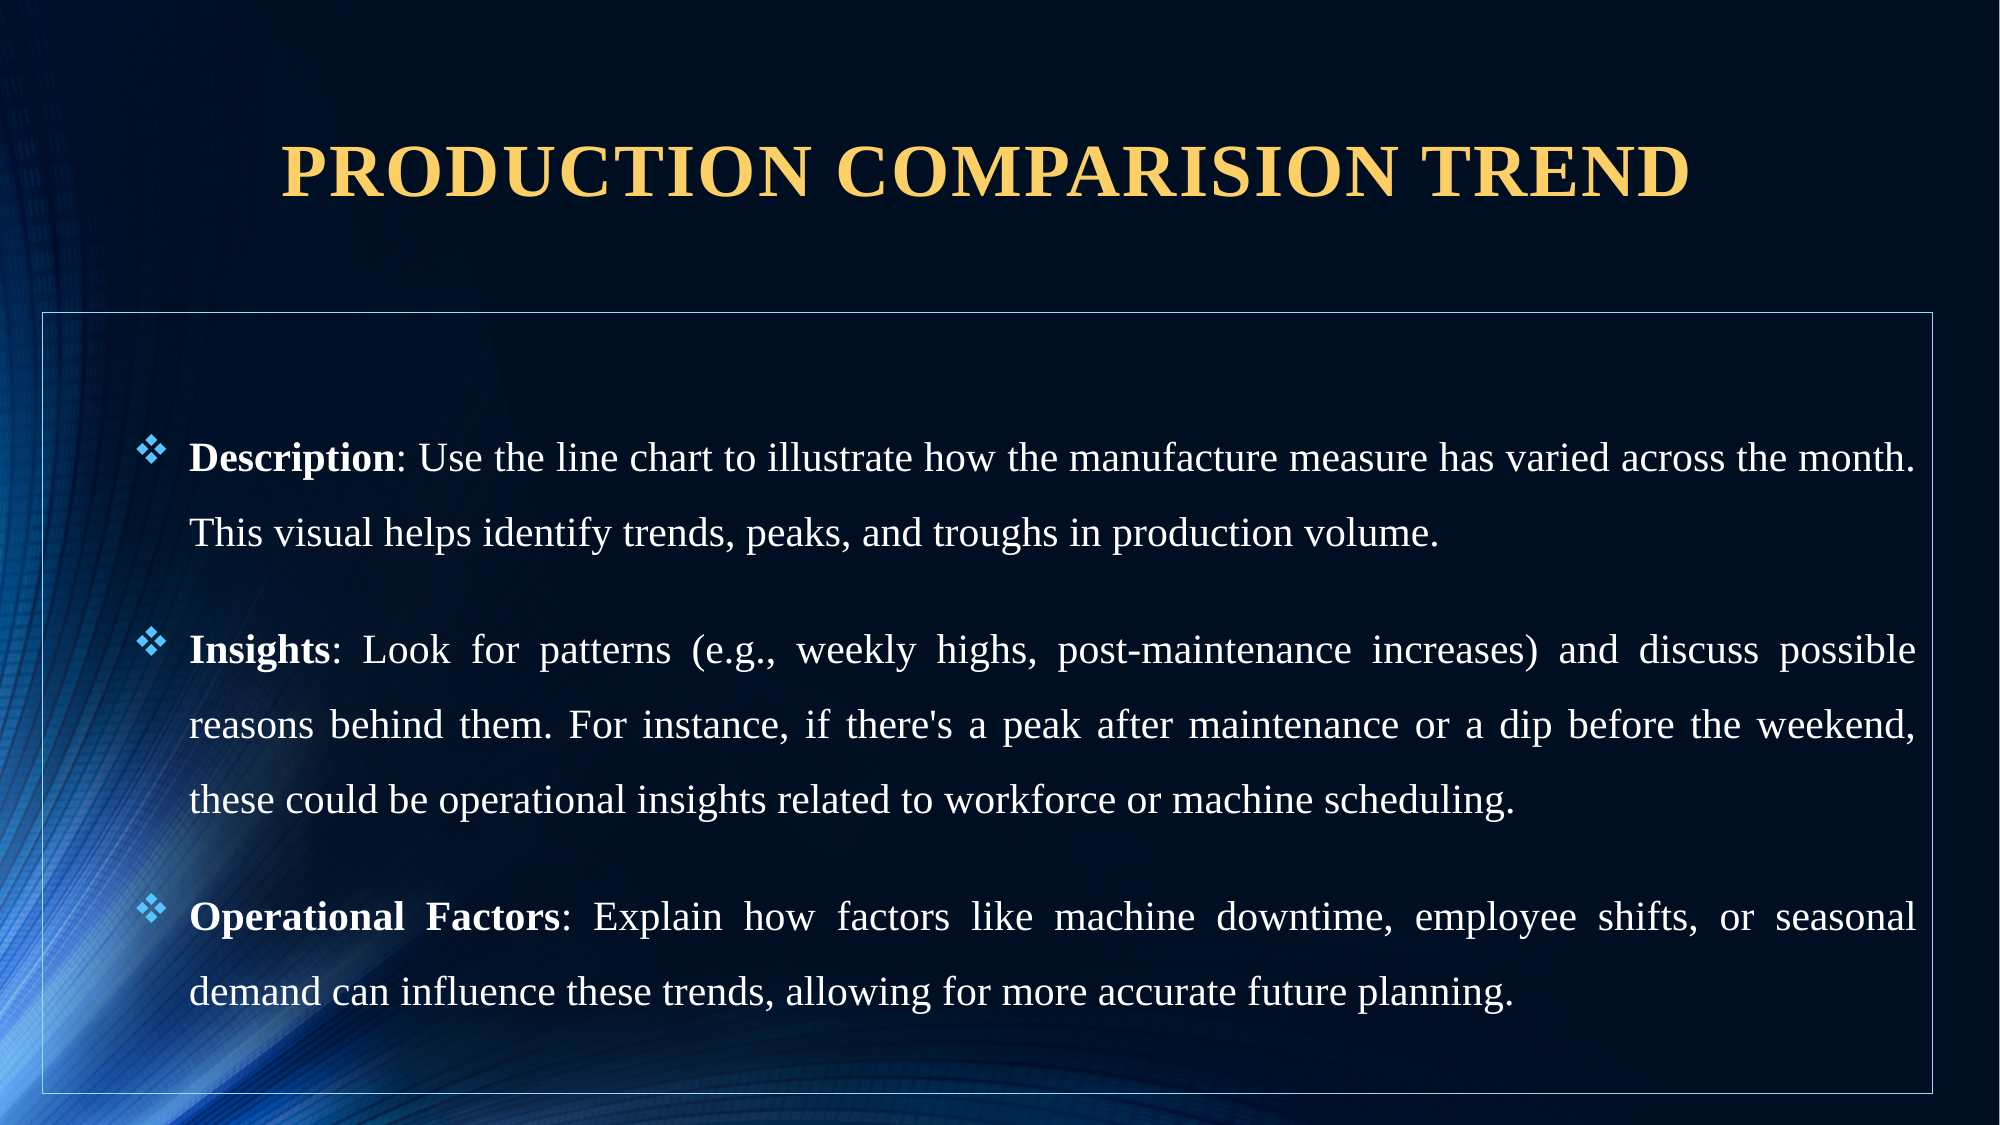

# PRODUCTION COMPARISION TREND

Description: Use the line chart to illustrate how the manufacture measure has varied across the month. This visual helps identify trends, peaks, and troughs in production volume.
Insights: Look for patterns (e.g., weekly highs, post-maintenance increases) and discuss possible reasons behind them. For instance, if there's a peak after maintenance or a dip before the weekend, these could be operational insights related to workforce or machine scheduling.
Operational Factors: Explain how factors like machine downtime, employee shifts, or seasonal demand can influence these trends, allowing for more accurate future planning.